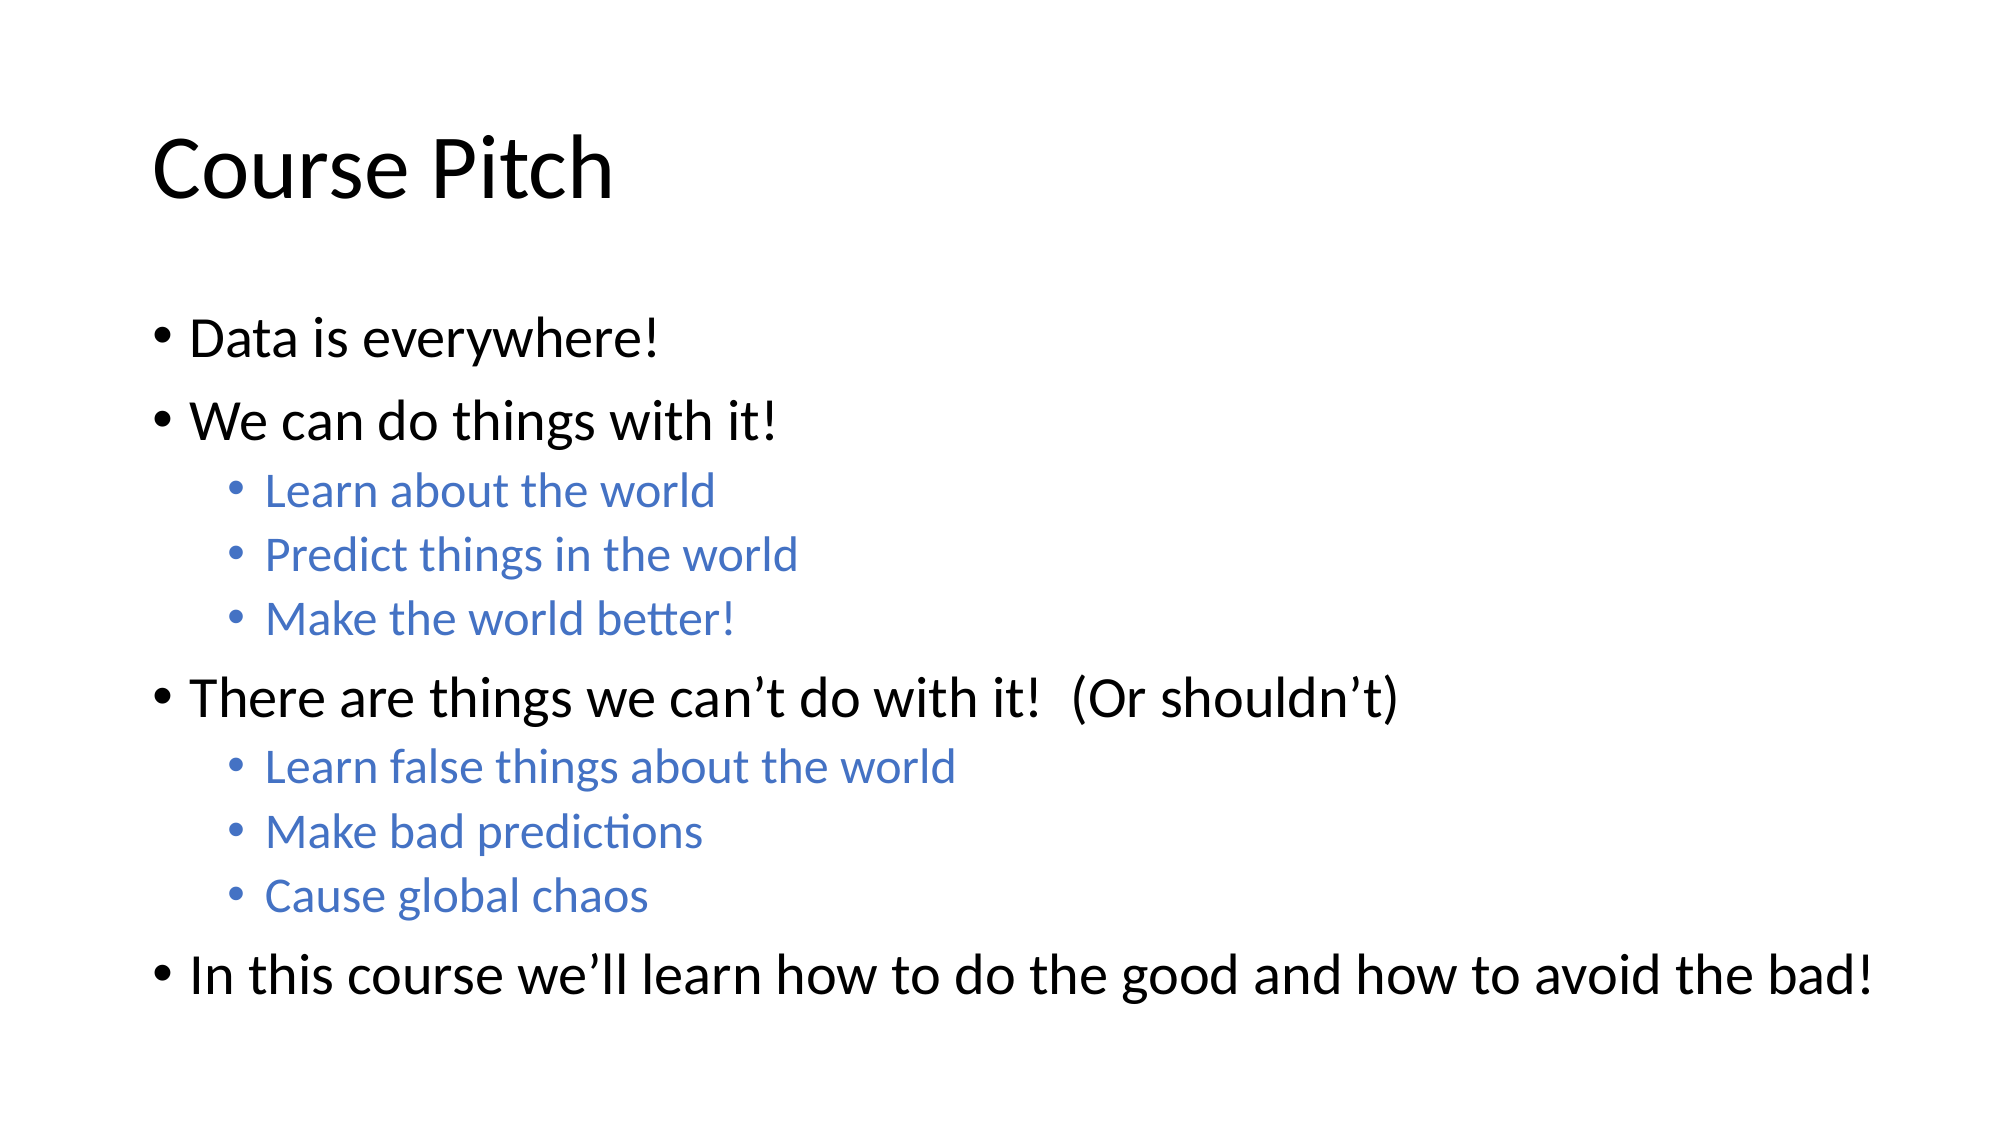

# Course Pitch
Data is everywhere!
We can do things with it!
Learn about the world
Predict things in the world
Make the world better!
There are things we can’t do with it!  (Or shouldn’t)
Learn false things about the world
Make bad predictions
Cause global chaos
In this course we’ll learn how to do the good and how to avoid the bad!